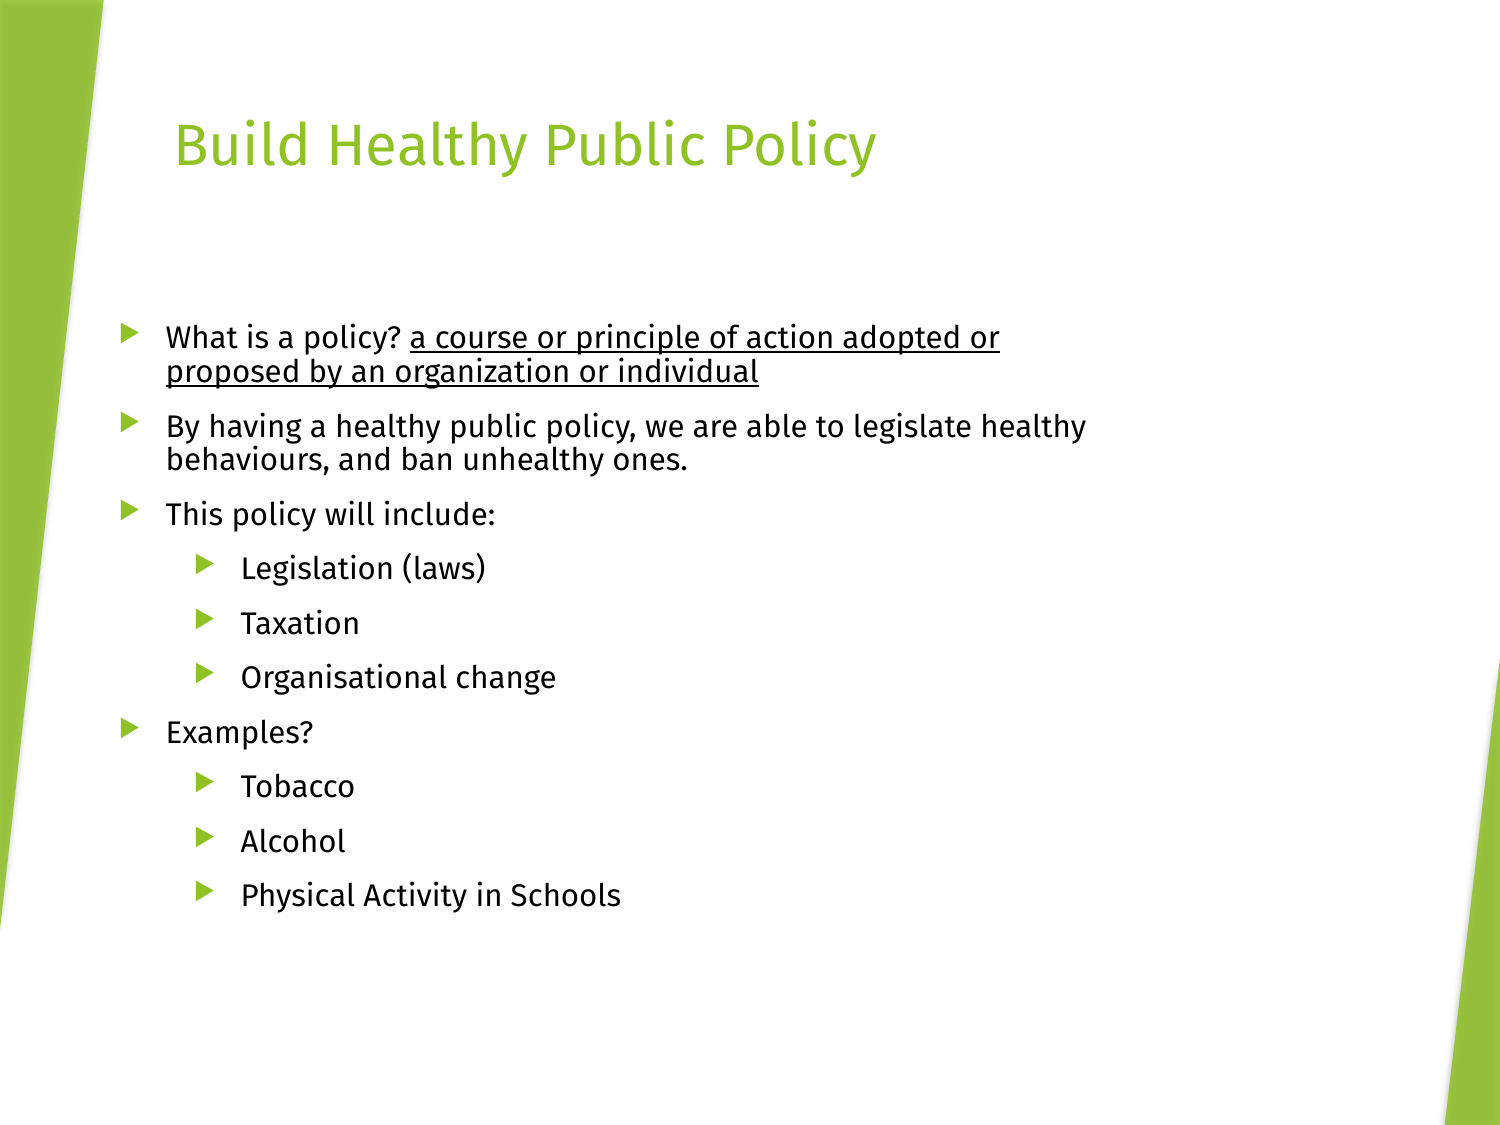

# Build Healthy Public Policy
What is a policy? a course or principle of action adopted or proposed by an organization or individual
By having a healthy public policy, we are able to legislate healthy behaviours, and ban unhealthy ones.
This policy will include:
Legislation (laws)
Taxation
Organisational change
Examples?
Tobacco
Alcohol
Physical Activity in Schools